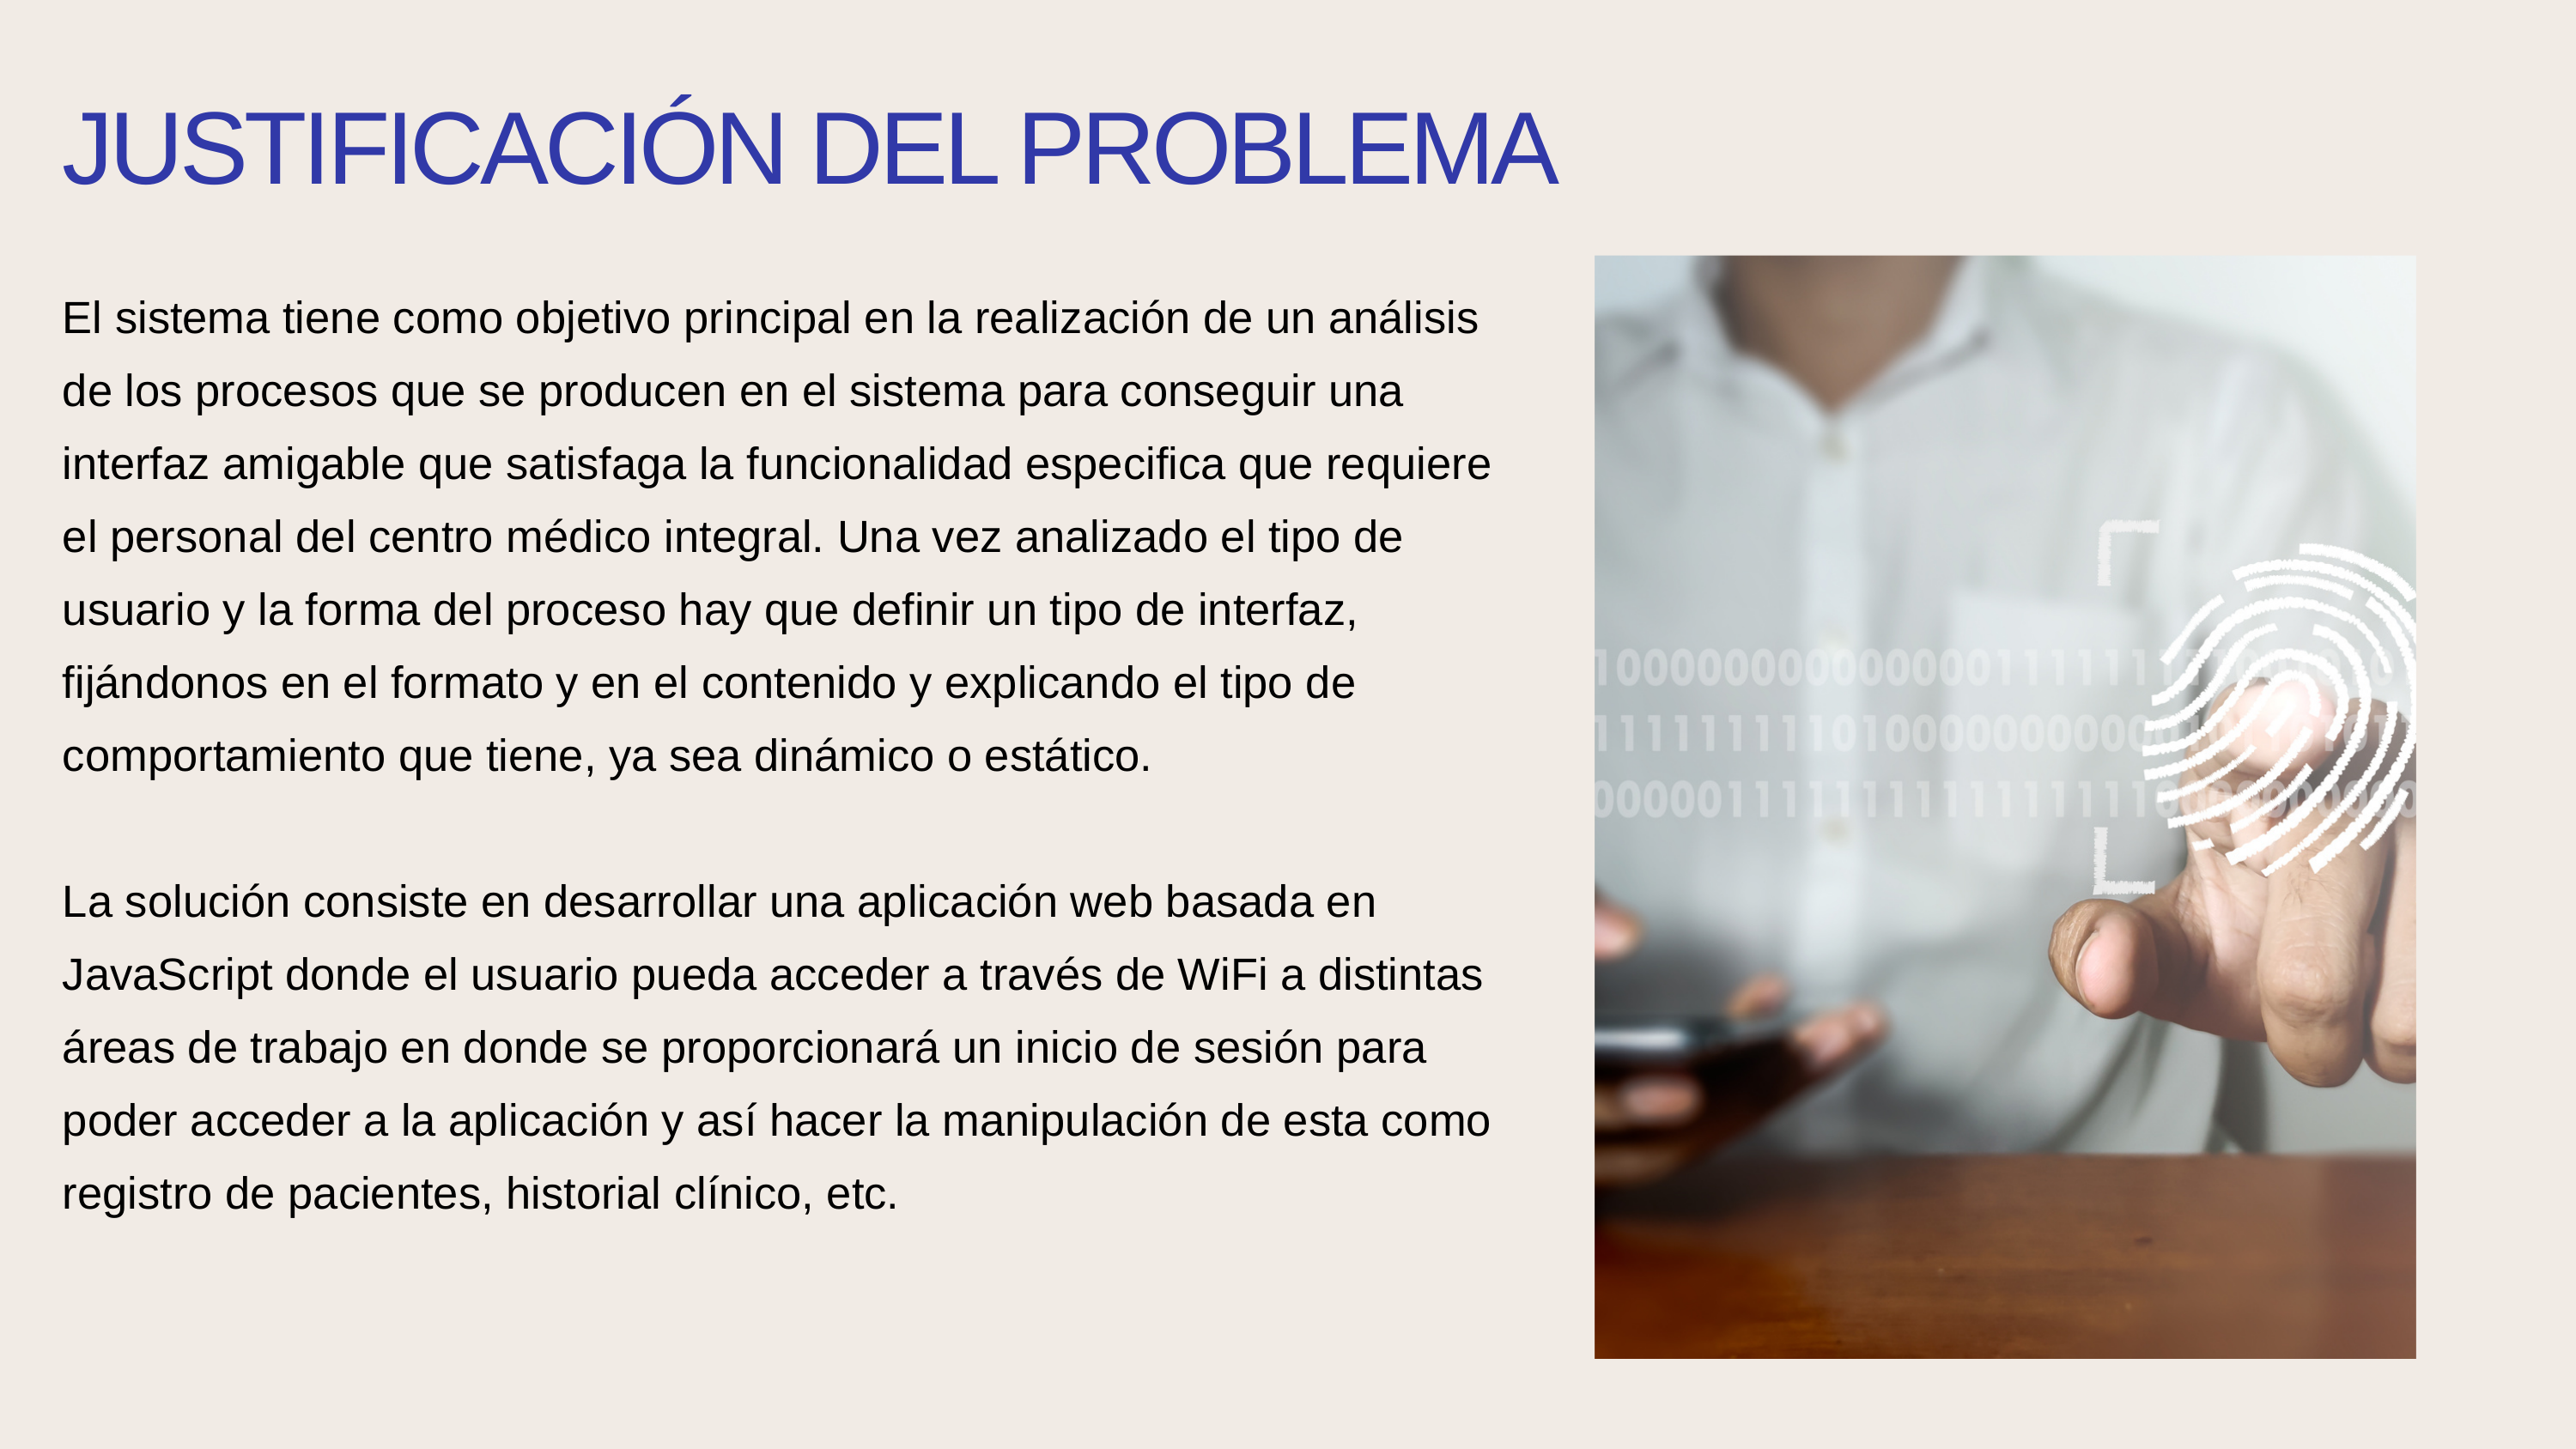

JUSTIFICACIÓN DEL PROBLEMA

El sistema tiene como objetivo principal en la realización de un análisis de los procesos que se producen en el sistema para conseguir una interfaz amigable que satisfaga la funcionalidad especifica que requiere el personal del centro médico integral. Una vez analizado el tipo de usuario y la forma del proceso hay que definir un tipo de interfaz, fijándonos en el formato y en el contenido y explicando el tipo de comportamiento que tiene, ya sea dinámico o estático.

La solución consiste en desarrollar una aplicación web basada en JavaScript donde el usuario pueda acceder a través de WiFi a distintas áreas de trabajo en donde se proporcionará un inicio de sesión para poder acceder a la aplicación y así hacer la manipulación de esta como registro de pacientes, historial clínico, etc.